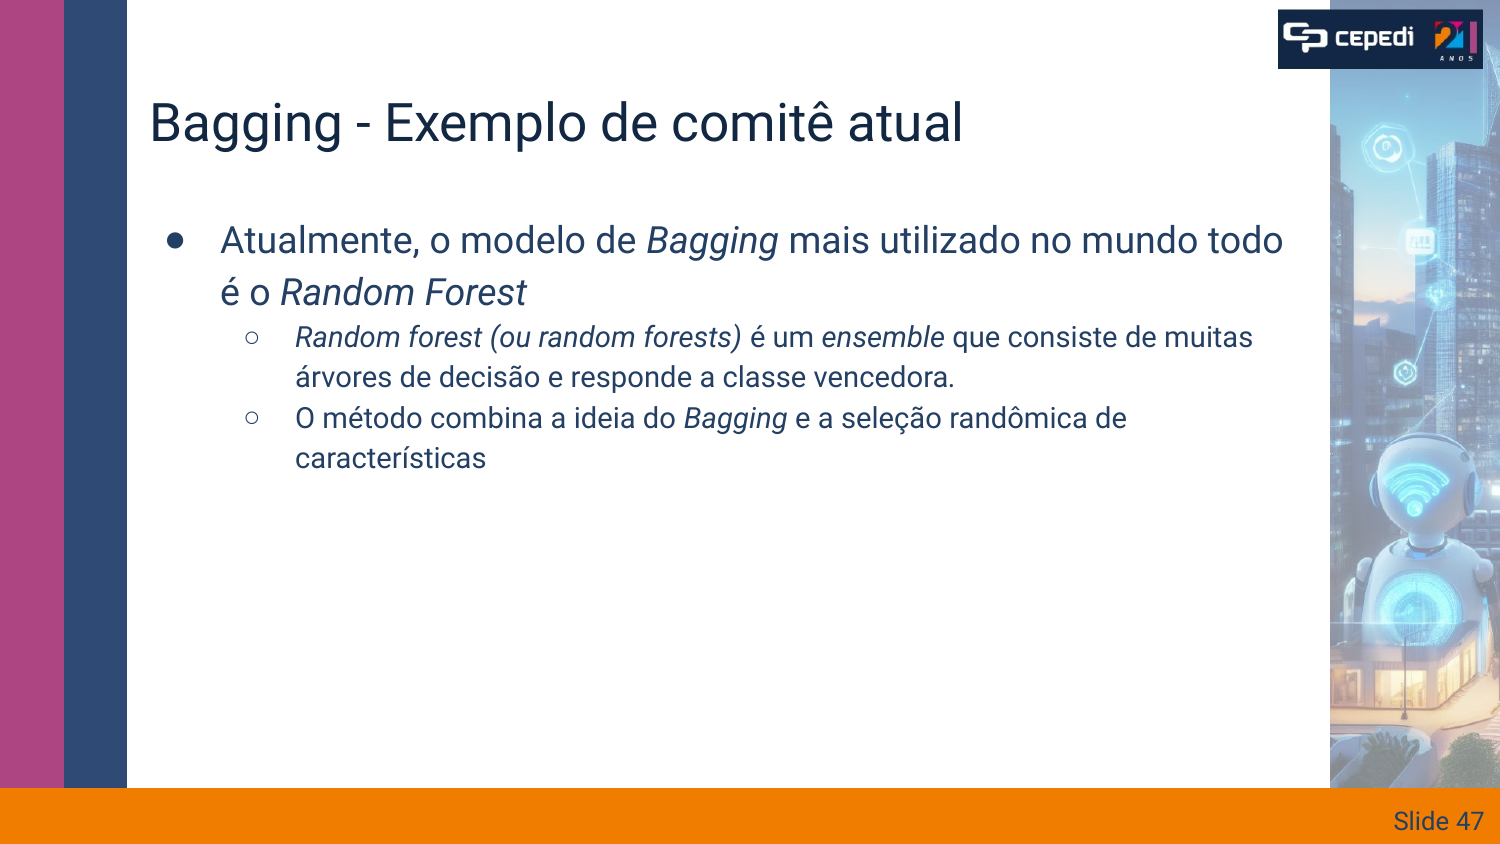

# Bagging - Exemplo de comitê atual
Atualmente, o modelo de Bagging mais utilizado no mundo todo é o Random Forest
Random forest (ou random forests) é um ensemble que consiste de muitas árvores de decisão e responde a classe vencedora.
O método combina a ideia do Bagging e a seleção randômica de características

Slide 47